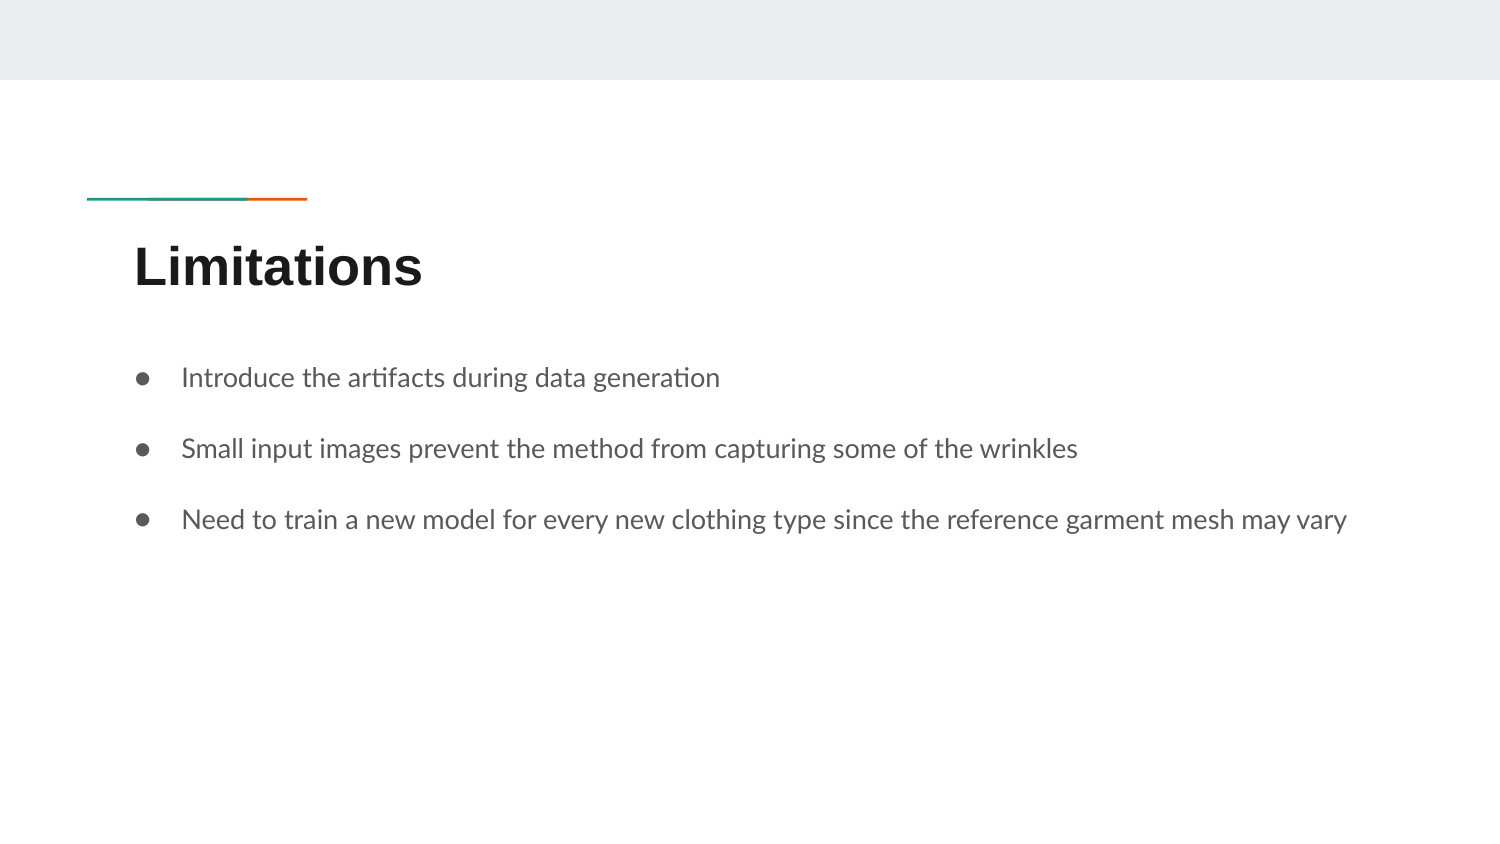

# Limitations
Introduce the artifacts during data generation
Small input images prevent the method from capturing some of the wrinkles
Need to train a new model for every new clothing type since the reference garment mesh may vary